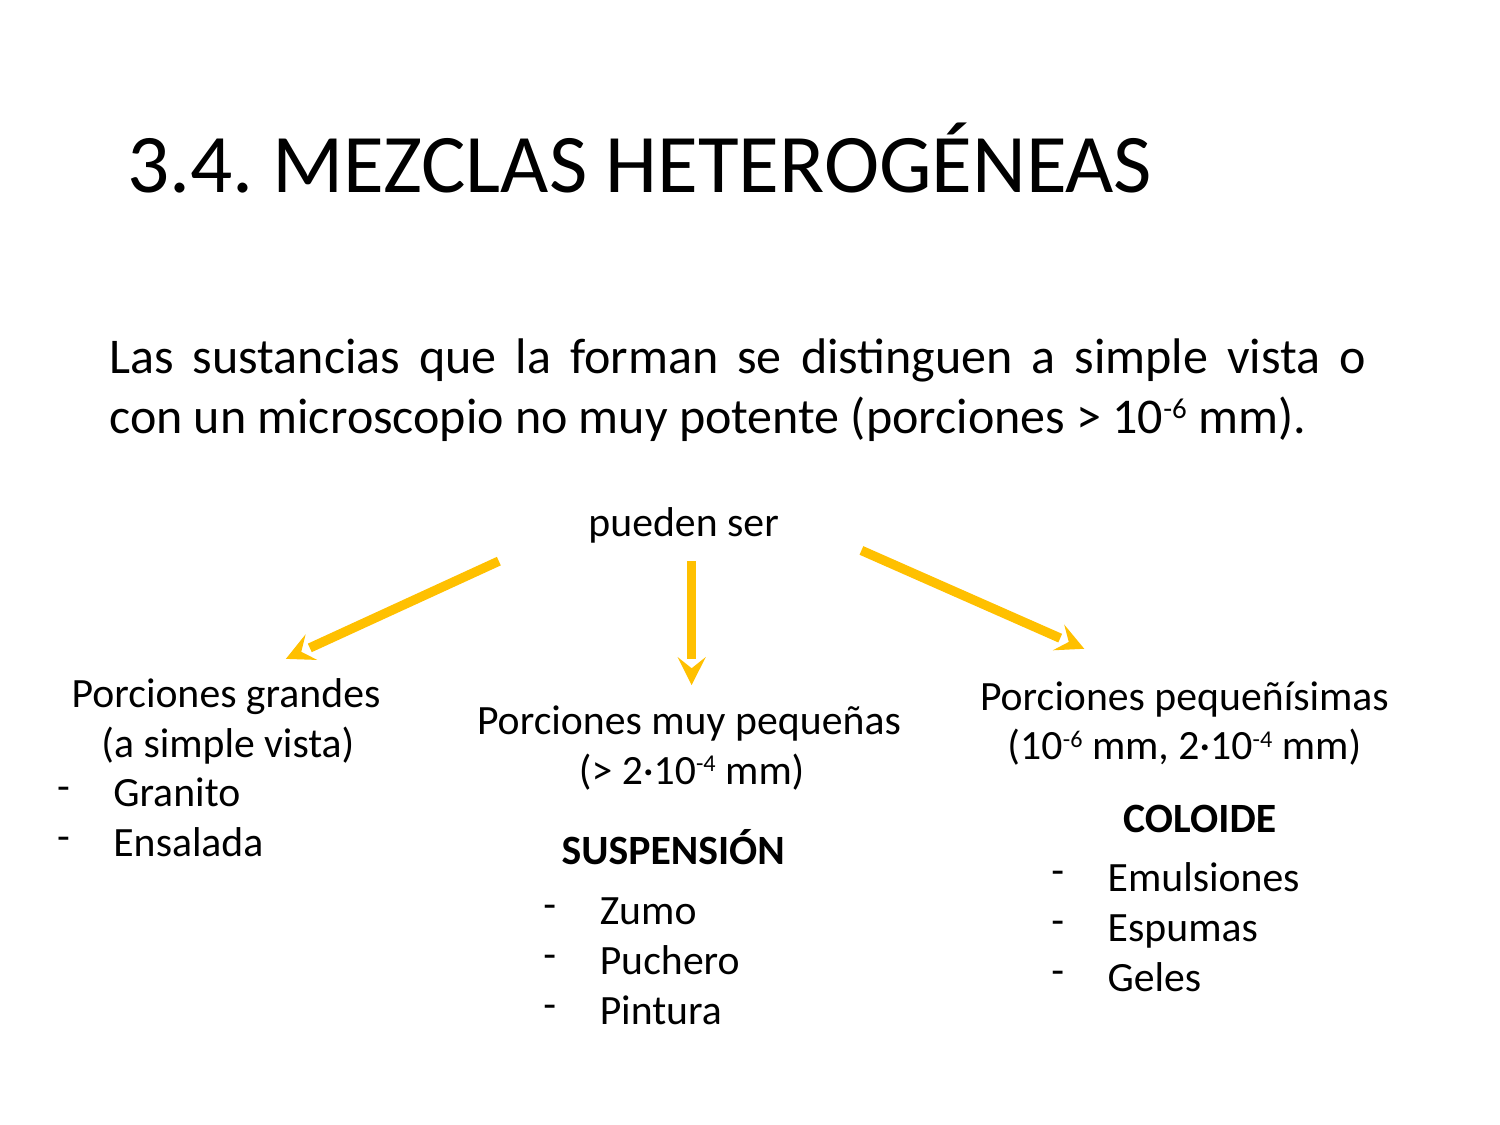

3.4. MEZCLAS HETEROGÉNEAS
Las sustancias que la forman se distinguen a simple vista o con un microscopio no muy potente (porciones > 10-6 mm).
pueden ser
Porciones grandes
(a simple vista)
Porciones pequeñísimas
(10-6 mm, 2·10-4 mm)
Porciones muy pequeñas
(> 2·10-4 mm)
Granito
Ensalada
COLOIDE
SUSPENSIÓN
Emulsiones
Espumas
Geles
Zumo
Puchero
Pintura